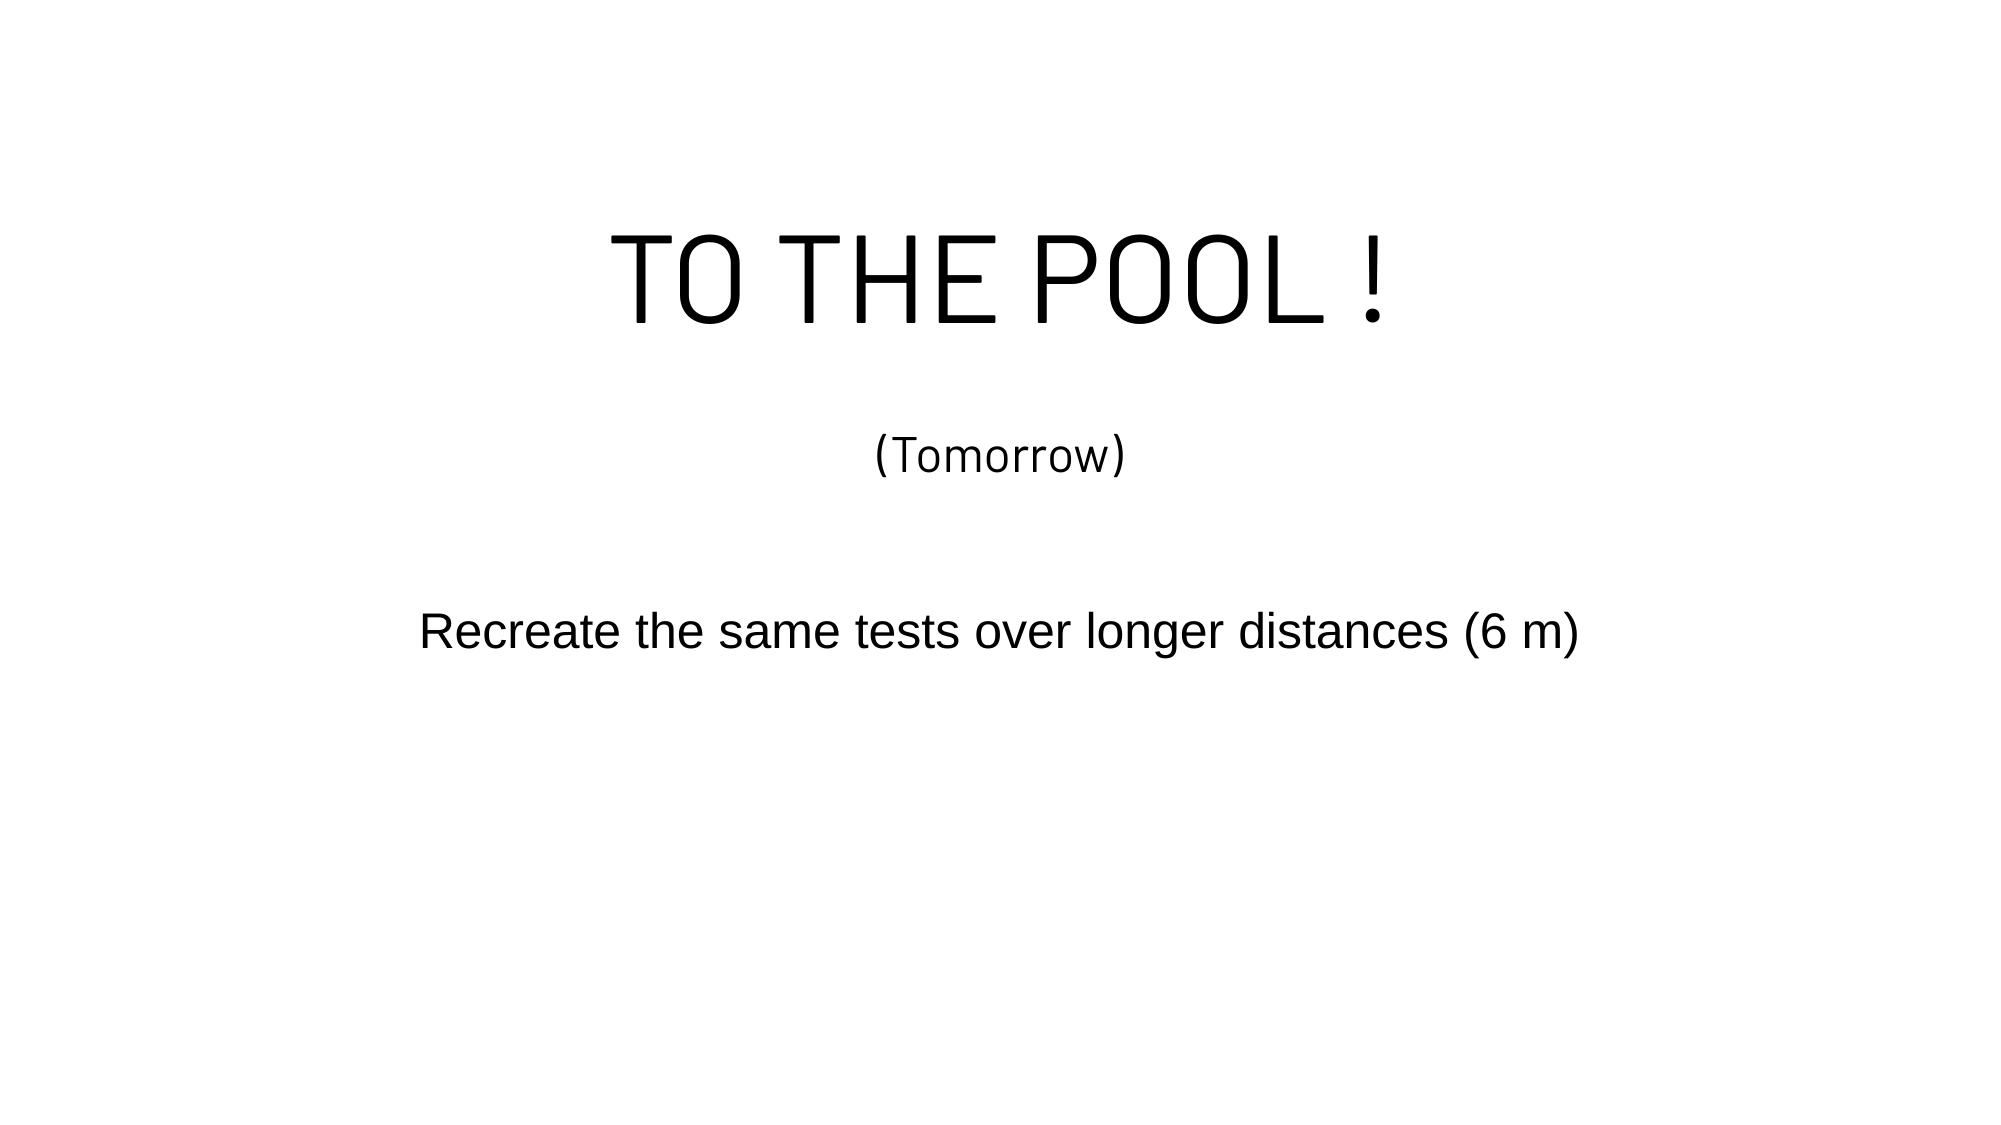

# TO THE POOL !
(Tomorrow)
Recreate the same tests over longer distances (6 m)